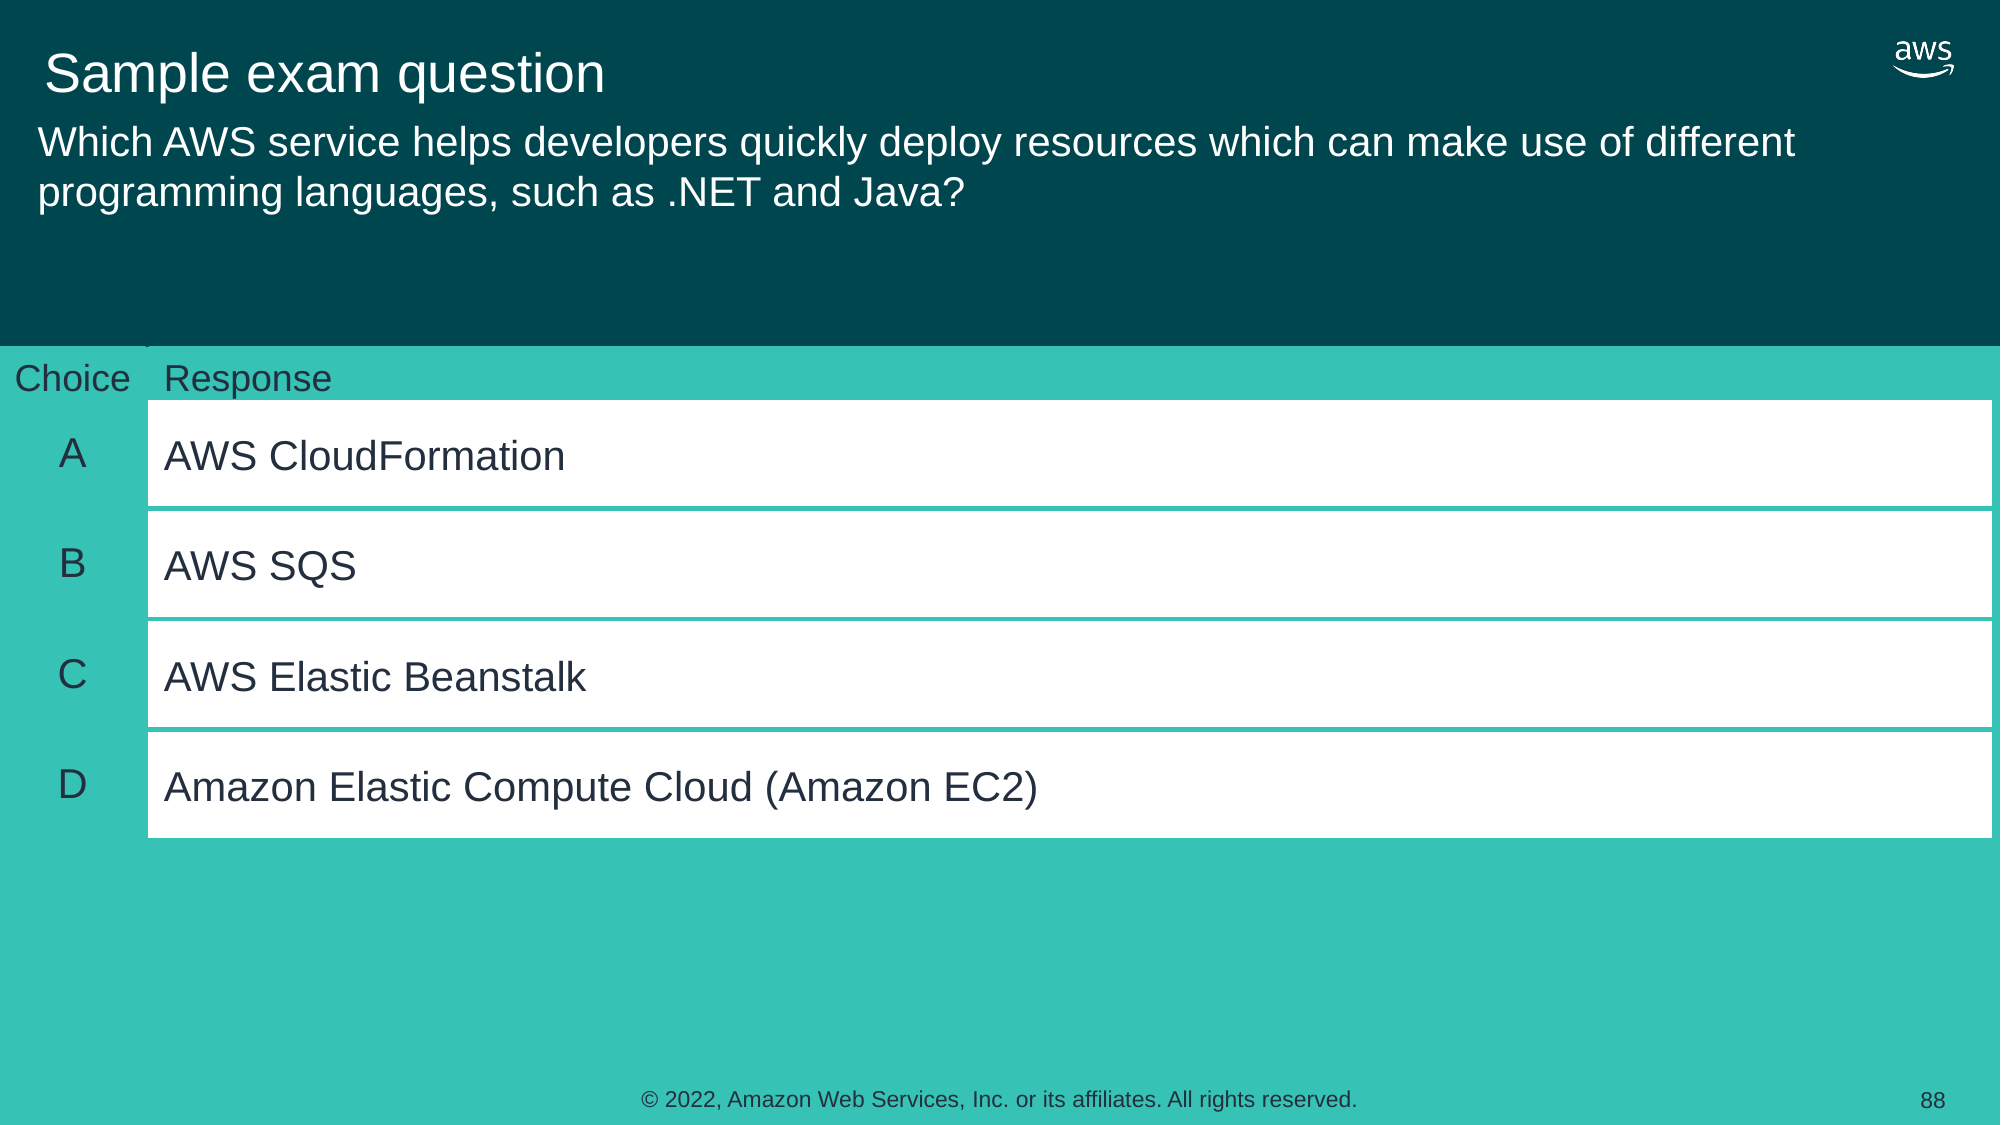

# Sample exam question
Which AWS service helps developers quickly deploy resources which can make use of different programming languages, such as .NET and Java?
Choice
Response
A
AWS CloudFormation
B
AWS SQS
C
AWS Elastic Beanstalk
D
Amazon Elastic Compute Cloud (Amazon EC2)
88